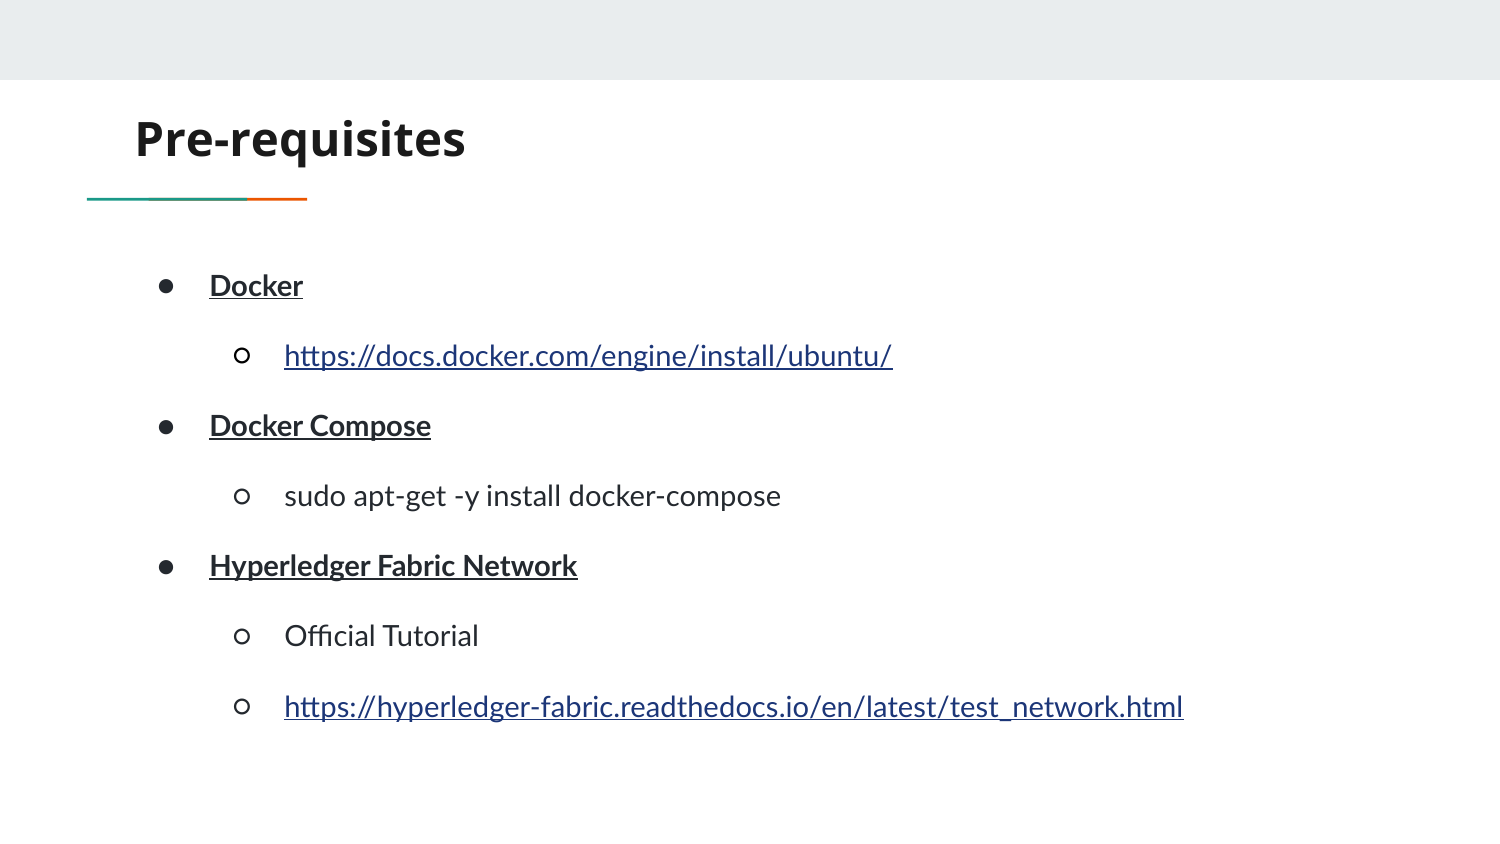

# Pre-requisites
Docker
https://docs.docker.com/engine/install/ubuntu/
Docker Compose
sudo apt-get -y install docker-compose
Hyperledger Fabric Network
Official Tutorial
https://hyperledger-fabric.readthedocs.io/en/latest/test_network.html